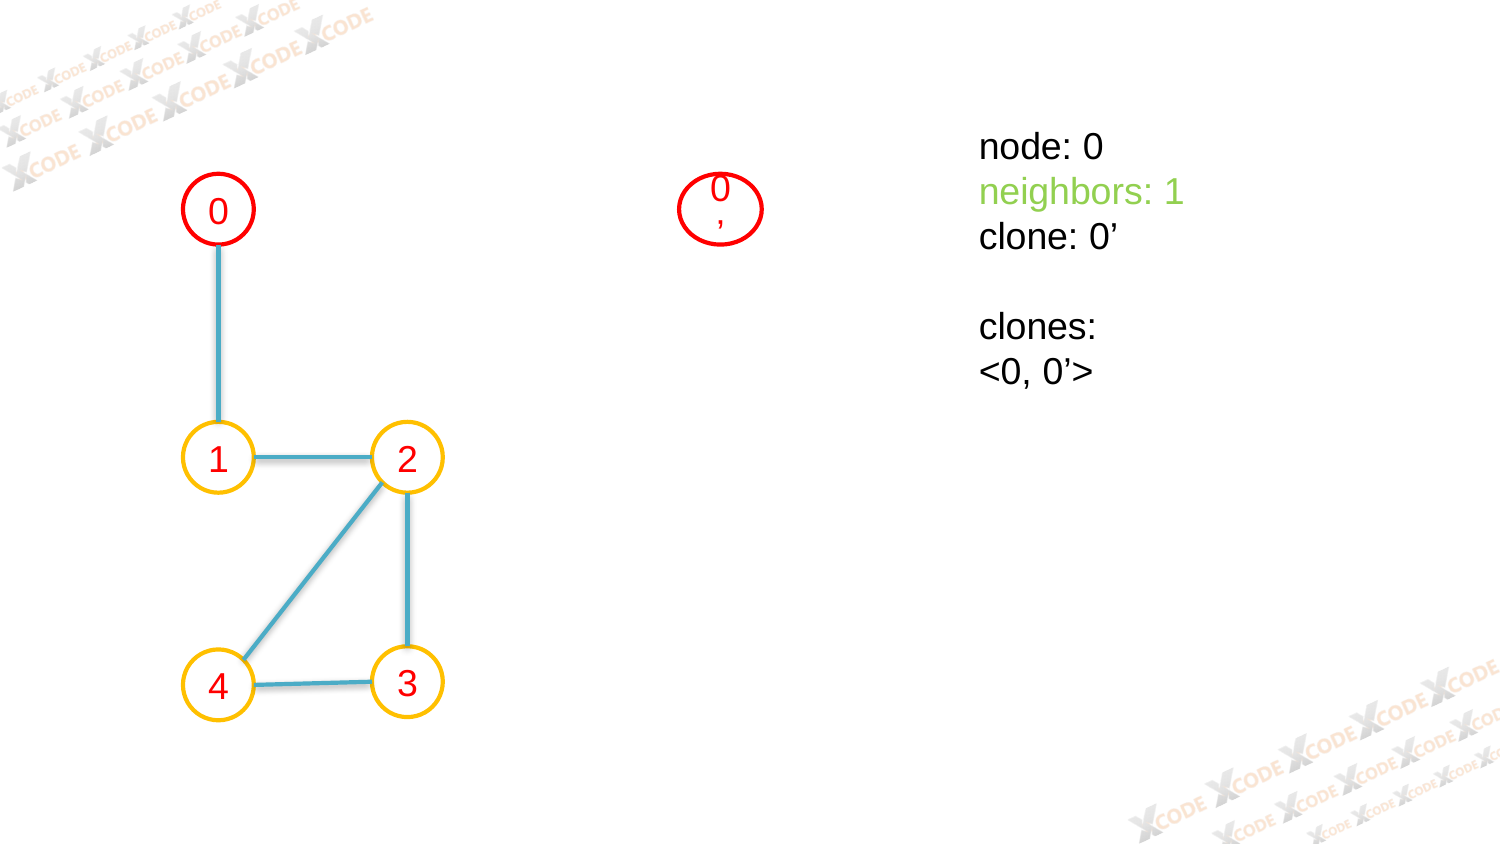

node: 0
neighbors: 1
clone: 0’

clones:
<0, 0’>
0
0’
1
2
3
4